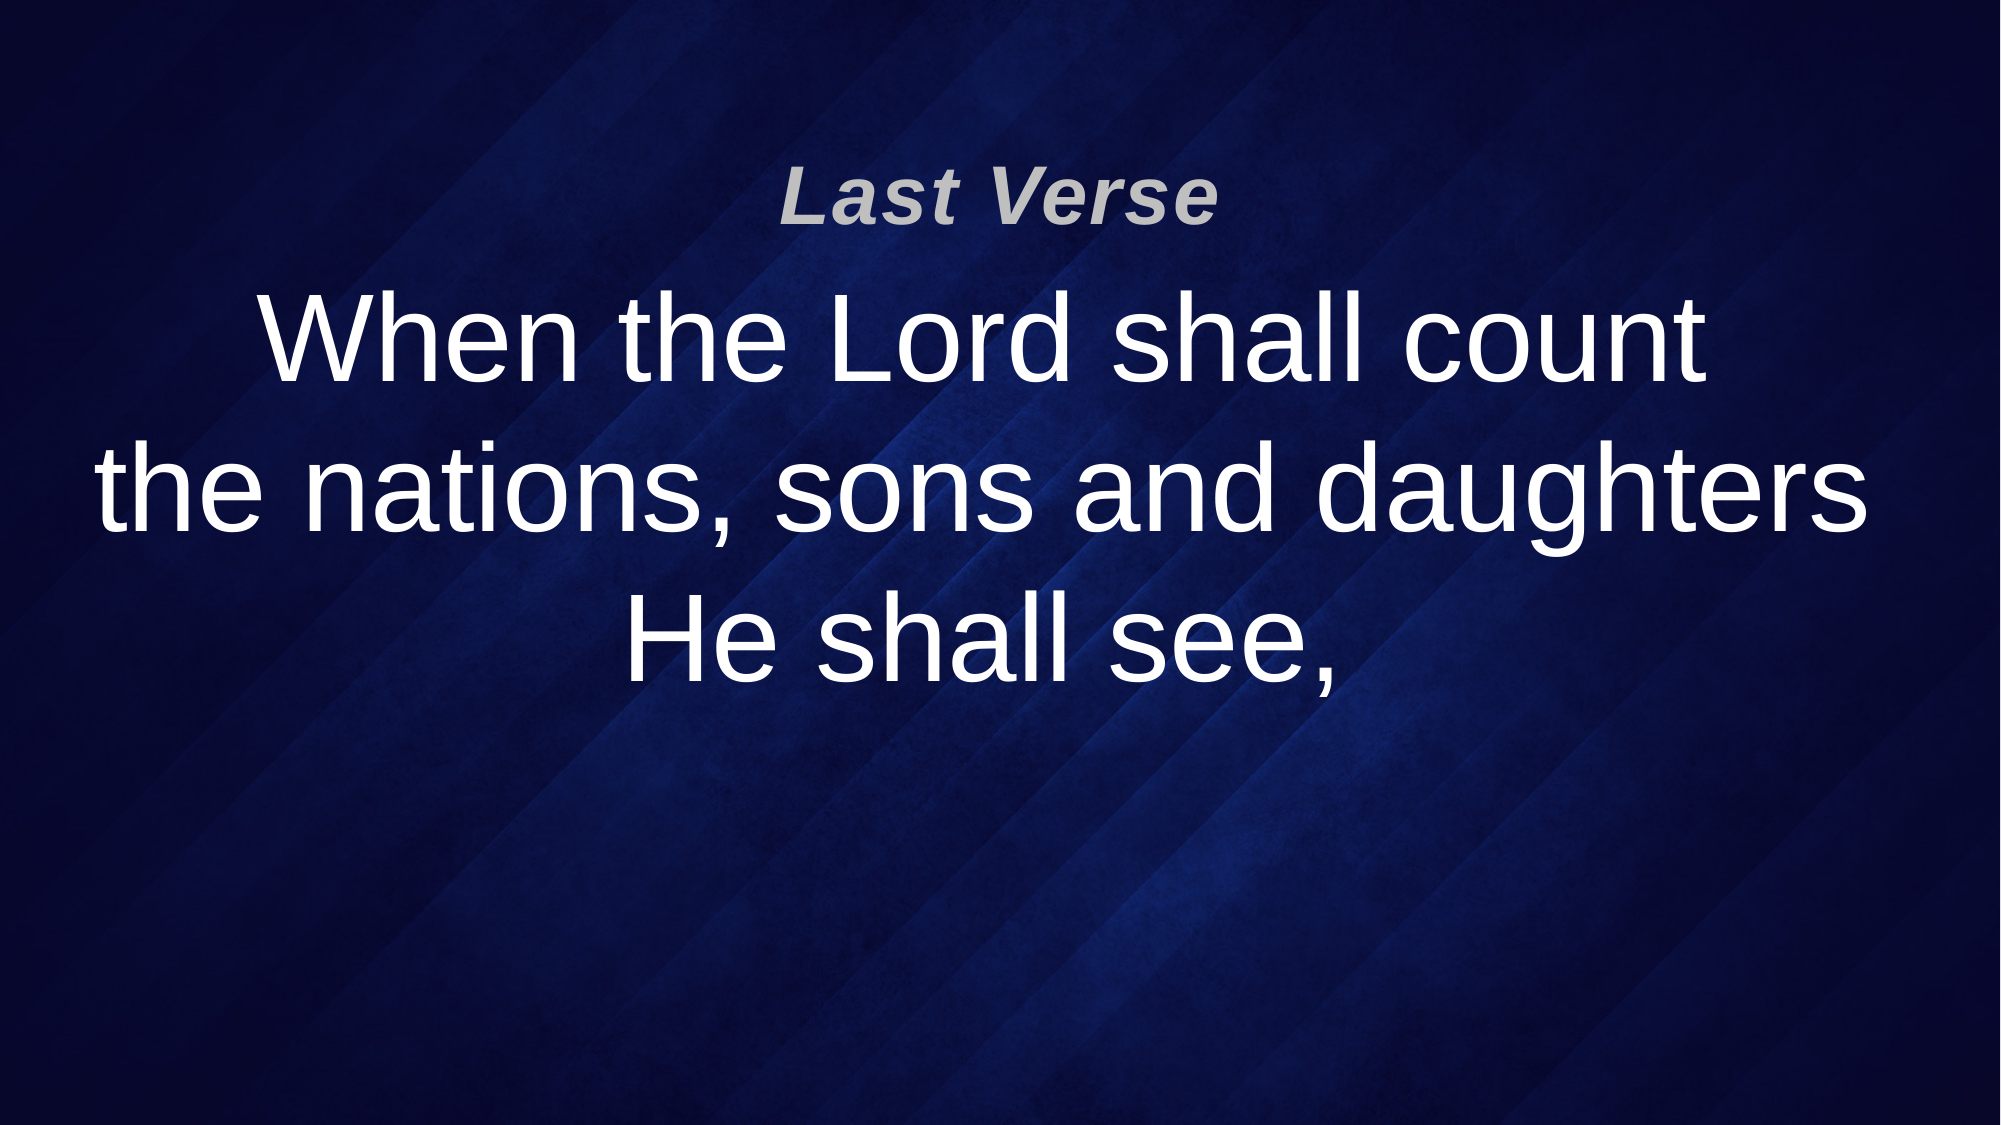

Last Verse
# When the Lord shall count the nations, sons and daughters He shall see,